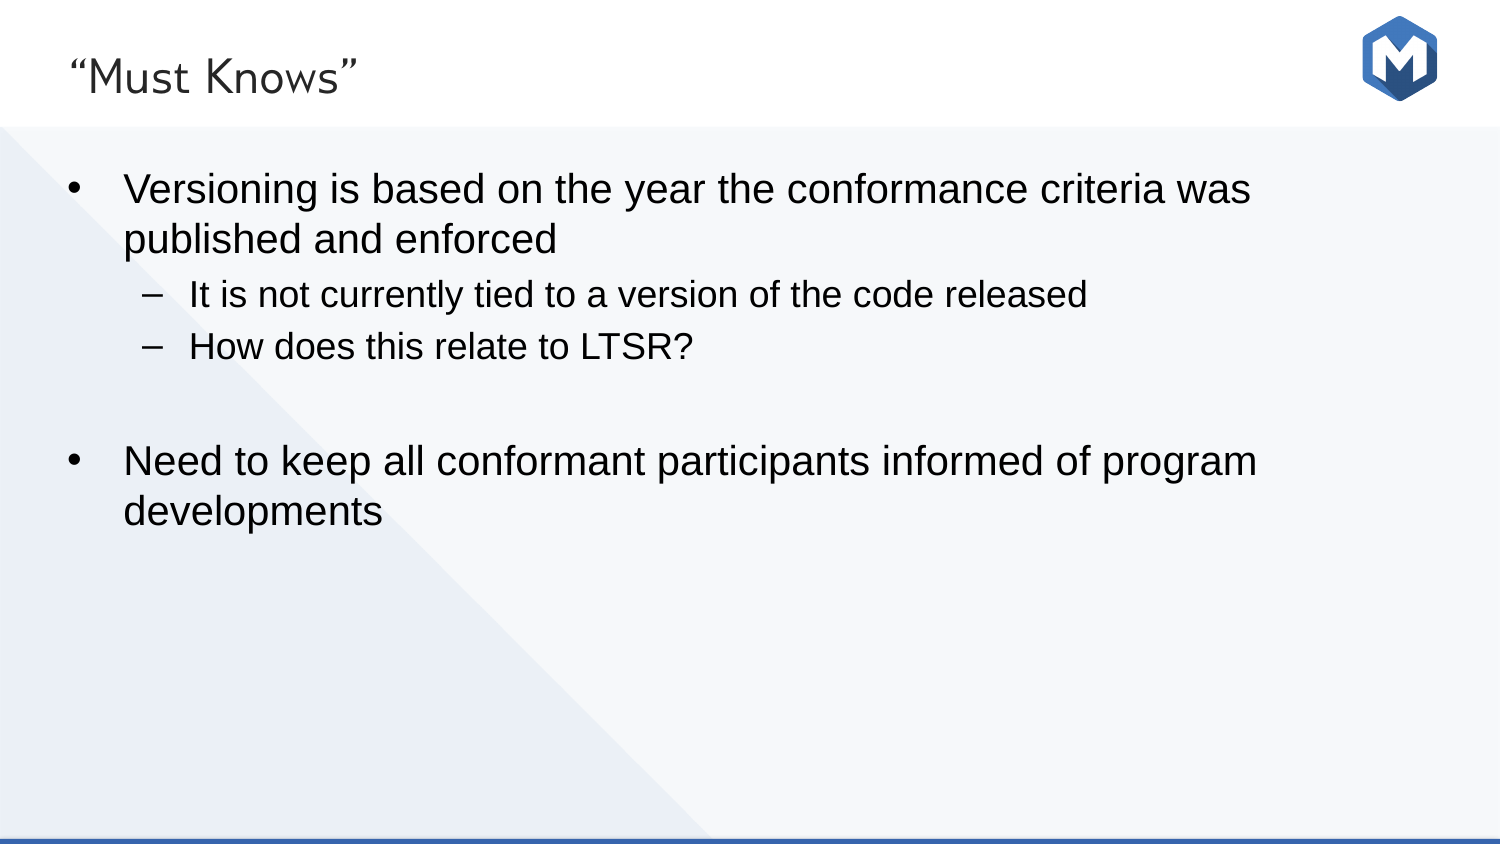

# “Must Knows”
Versioning is based on the year the conformance criteria was published and enforced
It is not currently tied to a version of the code released
How does this relate to LTSR?

Need to keep all conformant participants informed of program developments